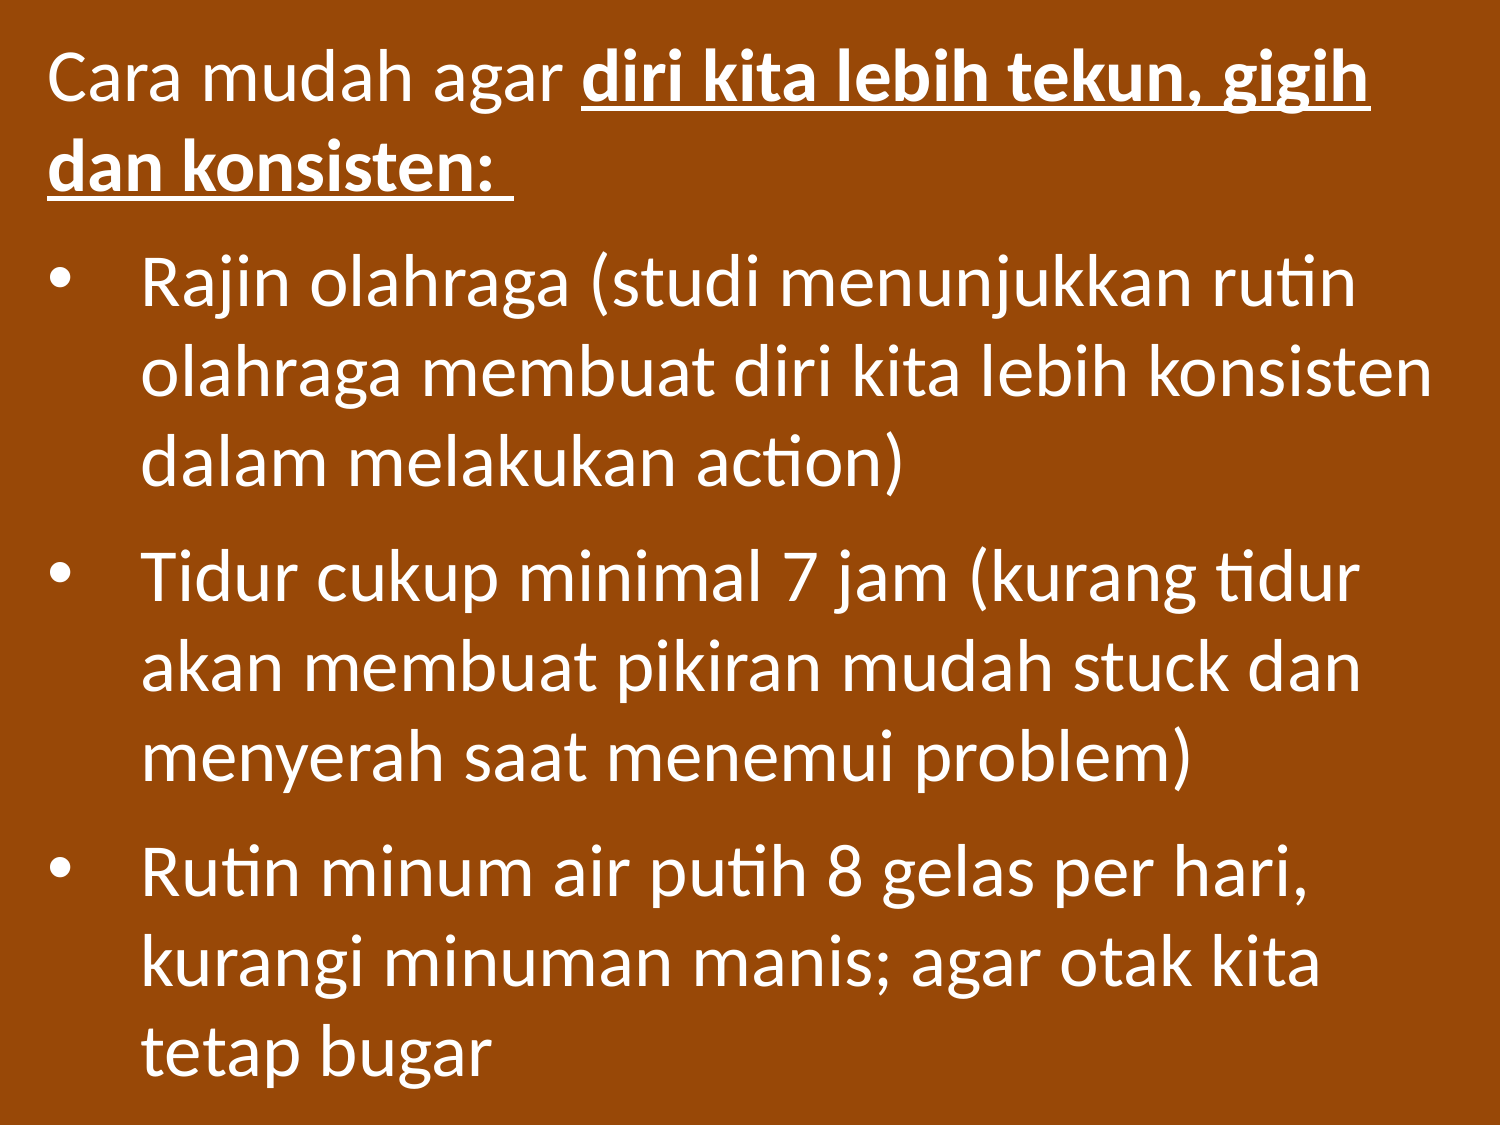

Cara mudah agar diri kita lebih tekun, gigih dan konsisten:
Rajin olahraga (studi menunjukkan rutin olahraga membuat diri kita lebih konsisten dalam melakukan action)
Tidur cukup minimal 7 jam (kurang tidur akan membuat pikiran mudah stuck dan menyerah saat menemui problem)
Rutin minum air putih 8 gelas per hari, kurangi minuman manis; agar otak kita tetap bugar